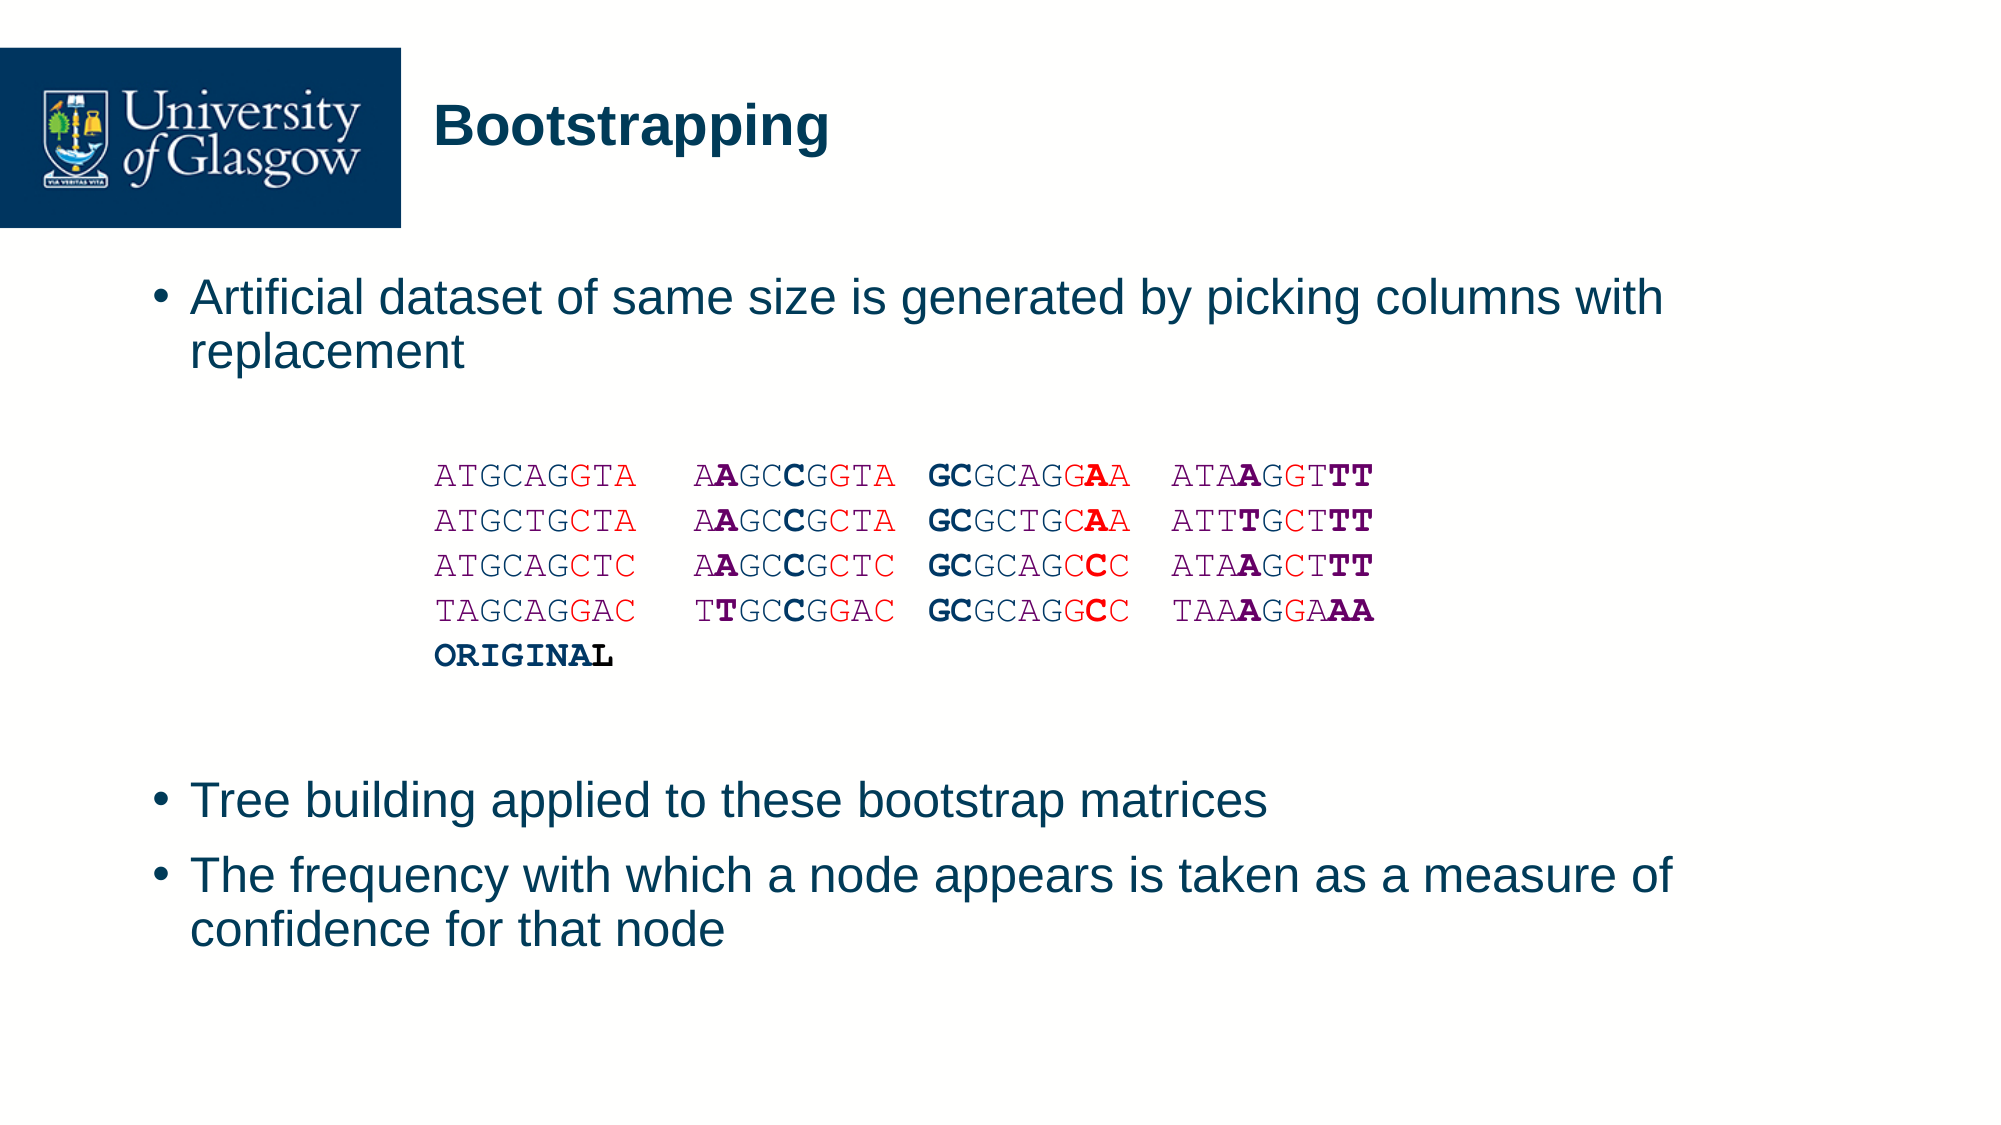

# Bootstrapping
Artificial dataset of same size is generated by picking columns with replacement

Tree building applied to these bootstrap matrices
The frequency with which a node appears is taken as a measure of confidence for that node

ATGCAGGTA
ATGCTGCTA
ATGCAGCTC
TAGCAGGAC
ORIGINAL
AAGCCGGTA
AAGCCGCTA
AAGCCGCTC
TTGCCGGAC
GCGCAGGAA
GCGCTGCAA
GCGCAGCCC
GCGCAGGCC
ATAAGGTTT
ATTTGCTTT
ATAAGCTTT
TAAAGGAAA